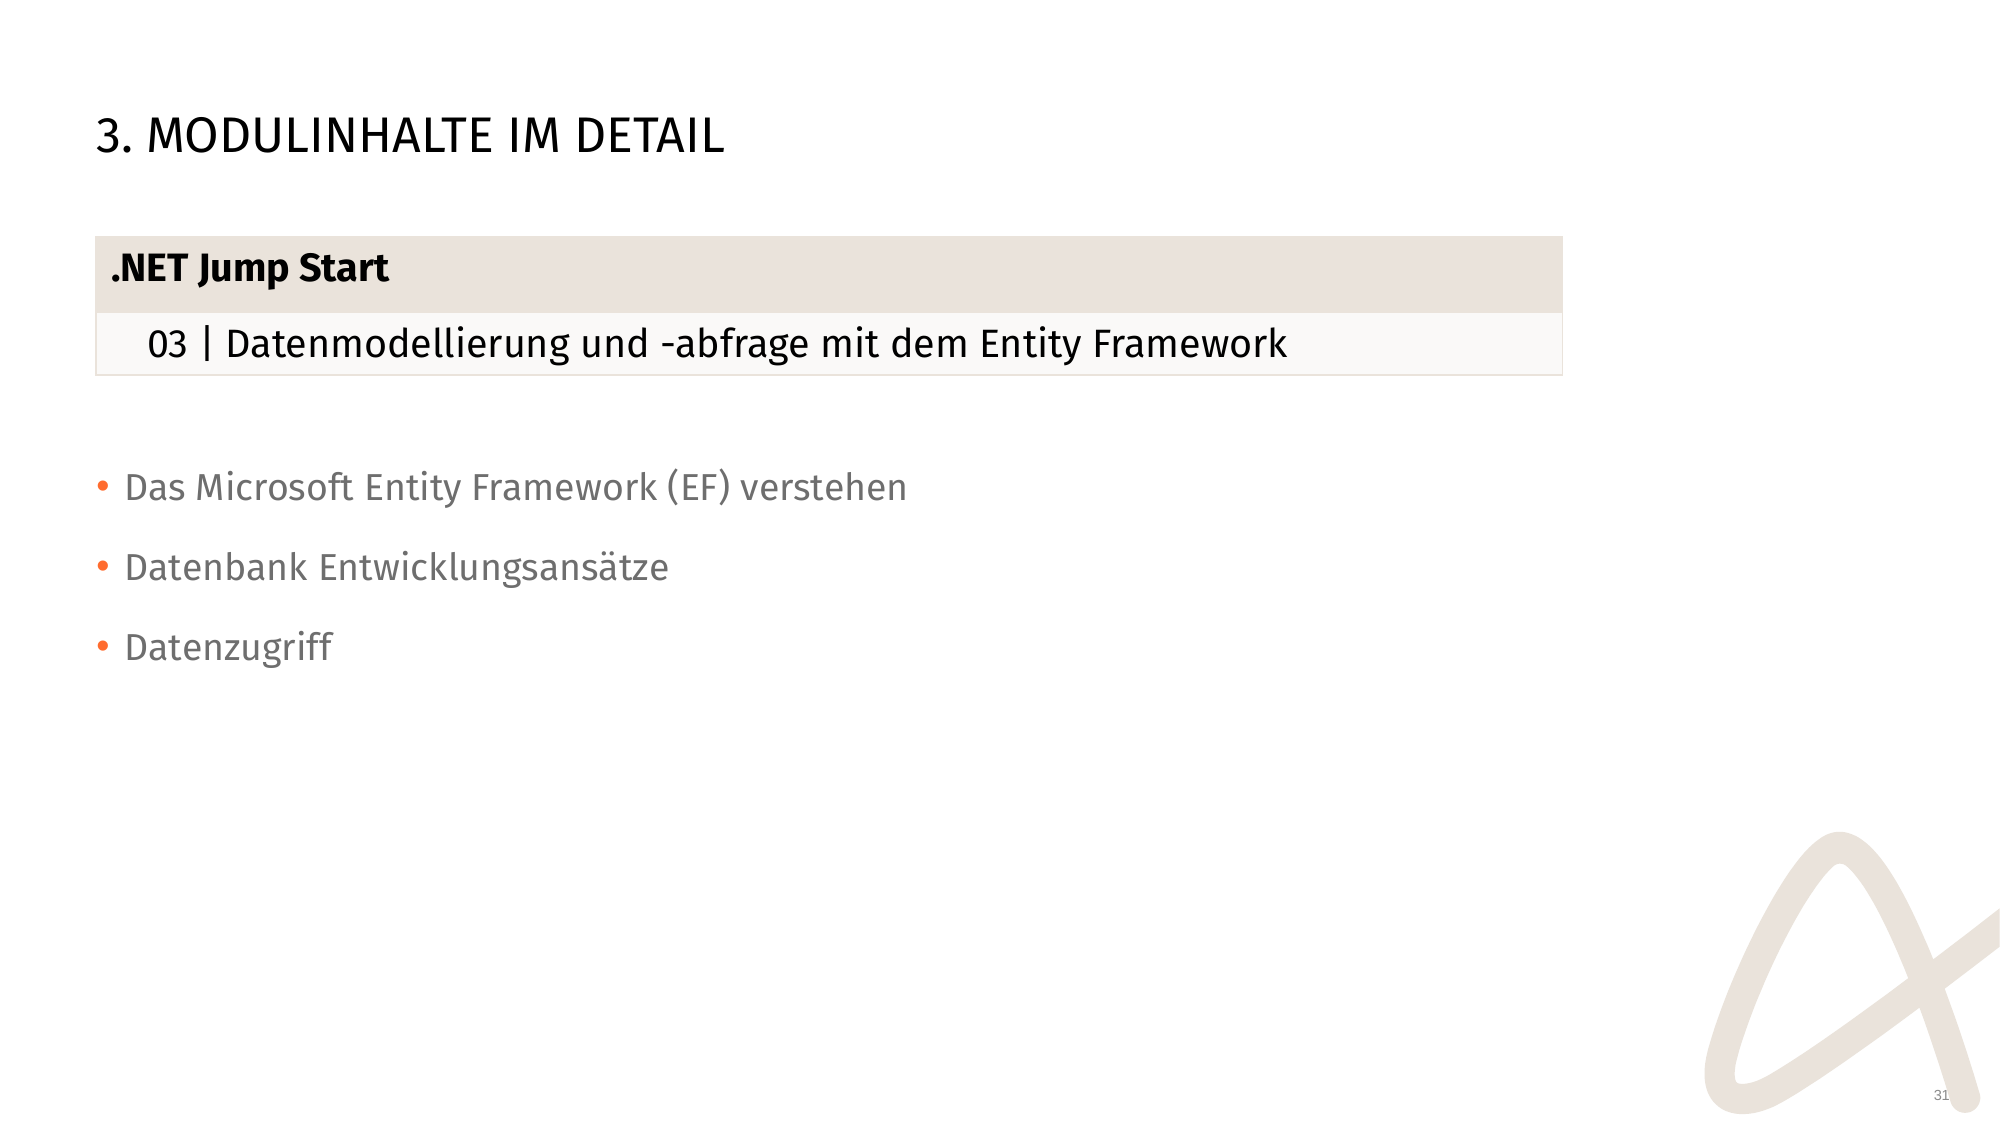

# 3. Modulinhalte im Detail
| .NET Jump Start |  |
| --- | --- |
|  | 03 | Datenmodellierung und -abfrage mit dem Entity Framework |
Das Microsoft Entity Framework (EF) verstehen
Datenbank Entwicklungsansätze
Datenzugriff
31